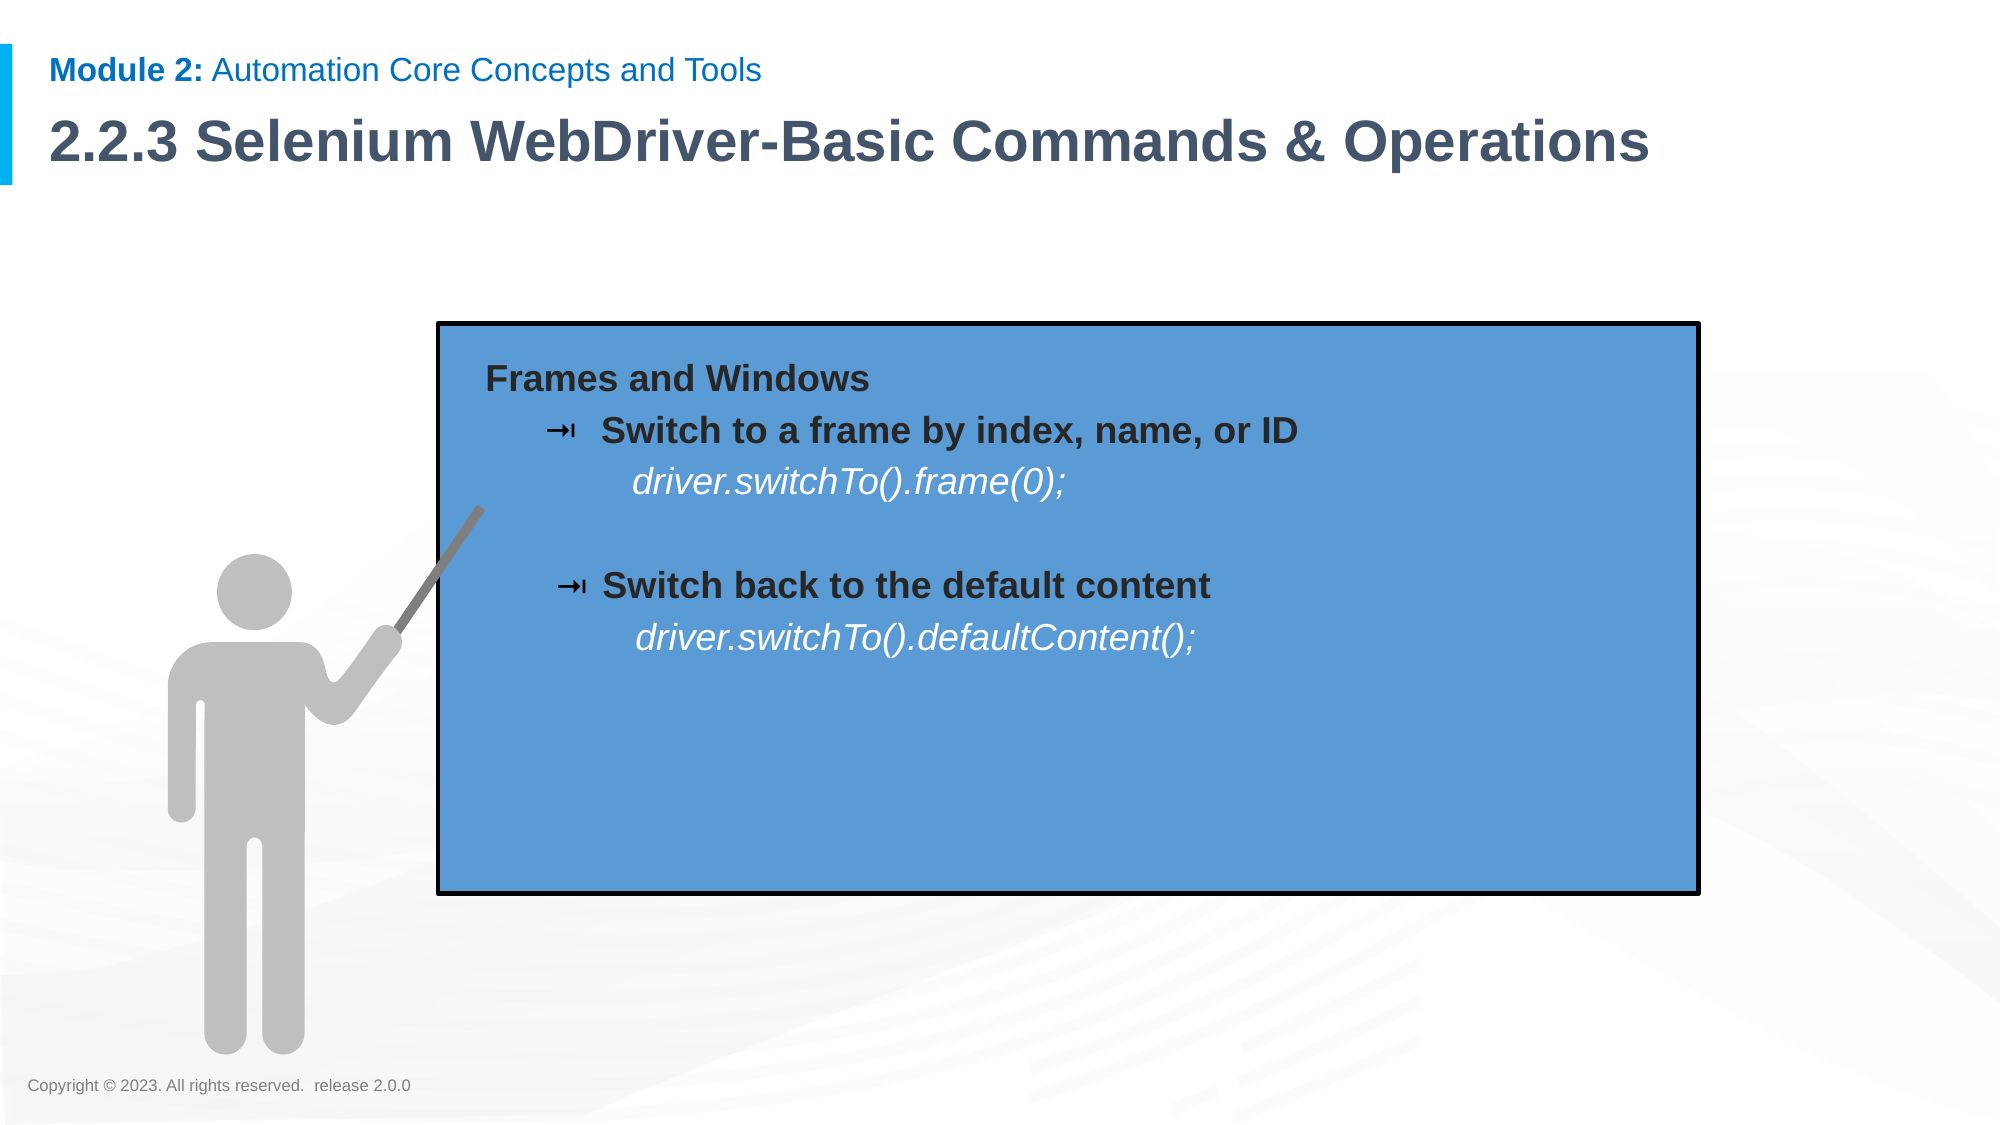

# 2.2.3 Selenium WebDriver-Basic Commands & Operations

Frames and Windows
Switch to a frame by index, name, or ID
driver.switchTo().frame(0);

Switch back to the default content
	driver.switchTo().defaultContent();